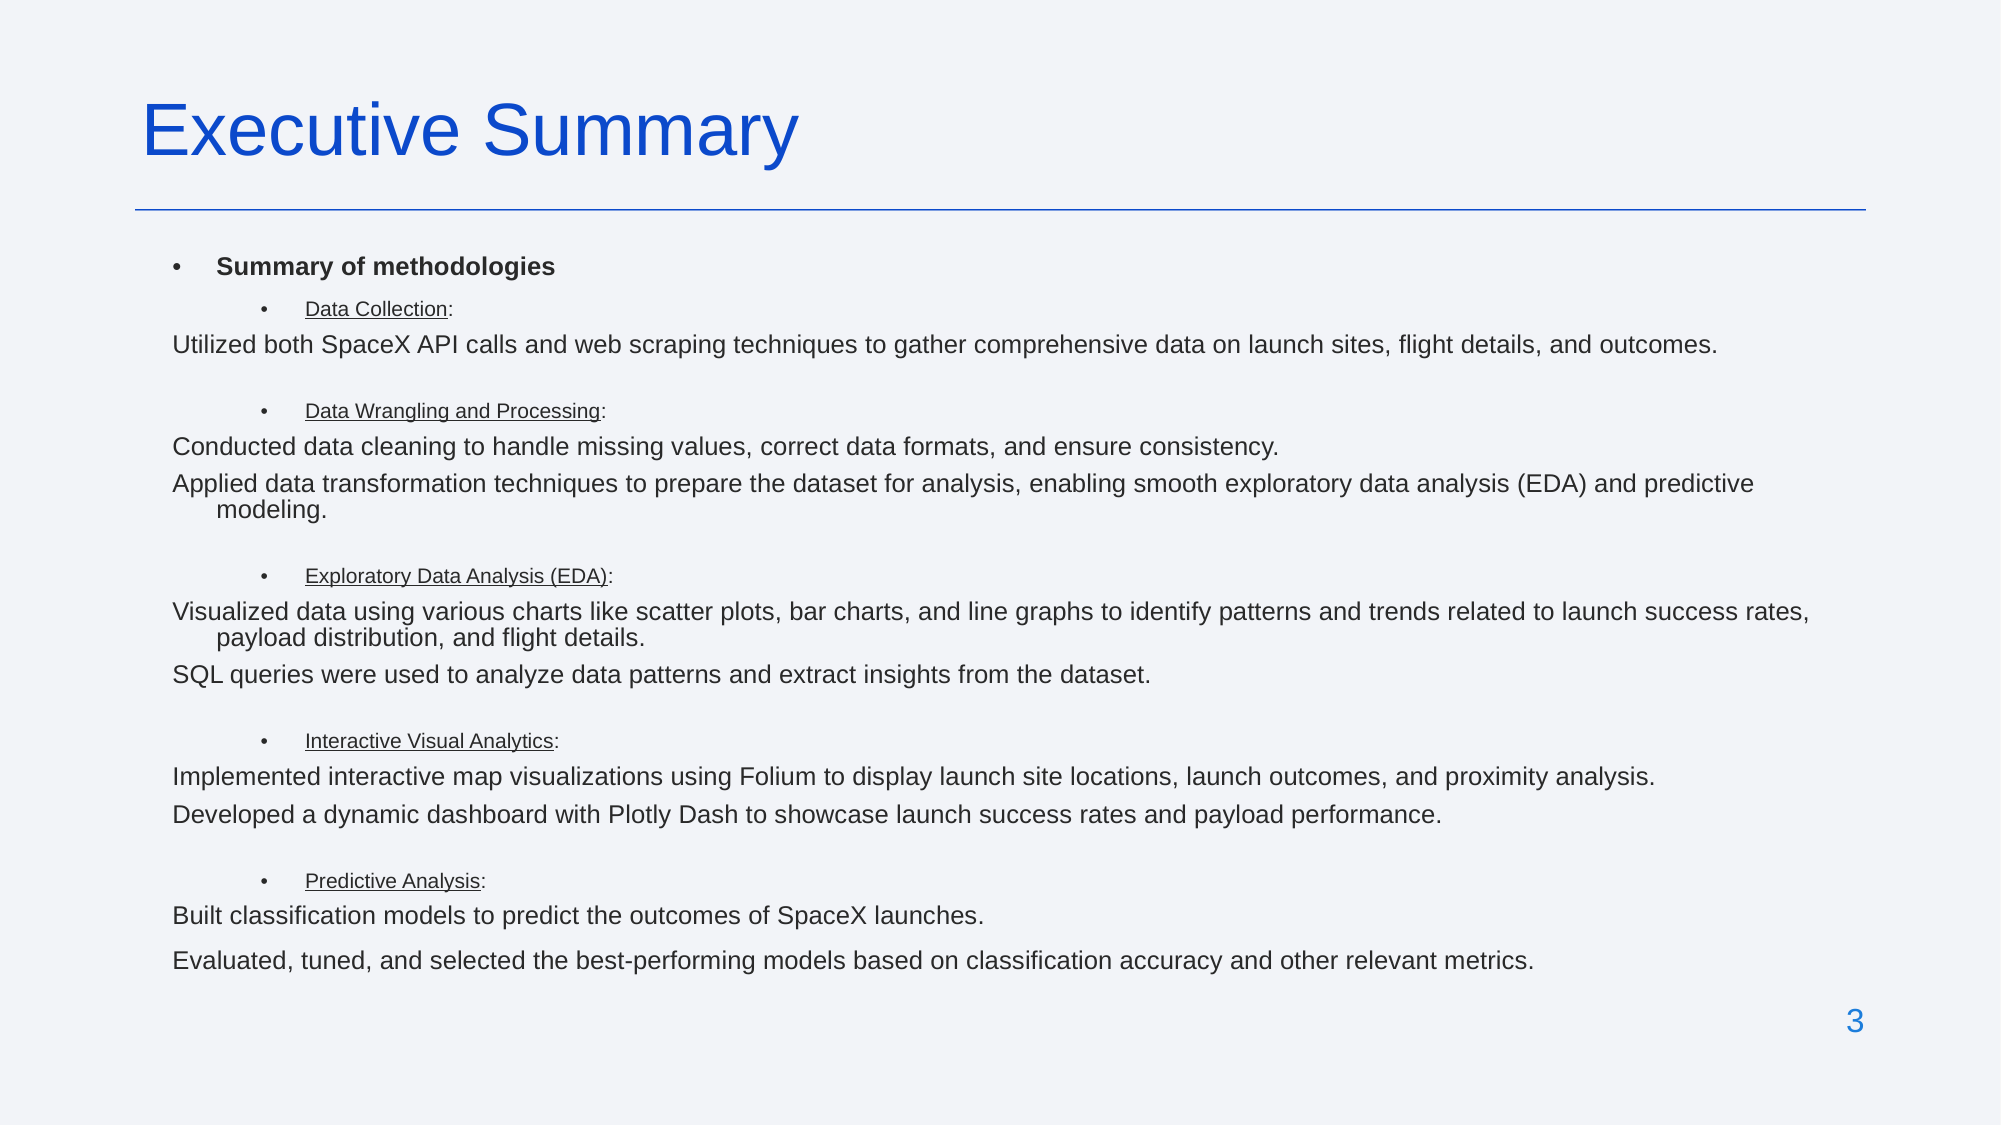

Executive Summary
Summary of methodologies
Data Collection:
Utilized both SpaceX API calls and web scraping techniques to gather comprehensive data on launch sites, flight details, and outcomes.

Data Wrangling and Processing:
Conducted data cleaning to handle missing values, correct data formats, and ensure consistency.
Applied data transformation techniques to prepare the dataset for analysis, enabling smooth exploratory data analysis (EDA) and predictive modeling.

Exploratory Data Analysis (EDA):
Visualized data using various charts like scatter plots, bar charts, and line graphs to identify patterns and trends related to launch success rates, payload distribution, and flight details.
SQL queries were used to analyze data patterns and extract insights from the dataset.

Interactive Visual Analytics:
Implemented interactive map visualizations using Folium to display launch site locations, launch outcomes, and proximity analysis.
Developed a dynamic dashboard with Plotly Dash to showcase launch success rates and payload performance.

Predictive Analysis:
Built classification models to predict the outcomes of SpaceX launches.
Evaluated, tuned, and selected the best-performing models based on classification accuracy and other relevant metrics.
3